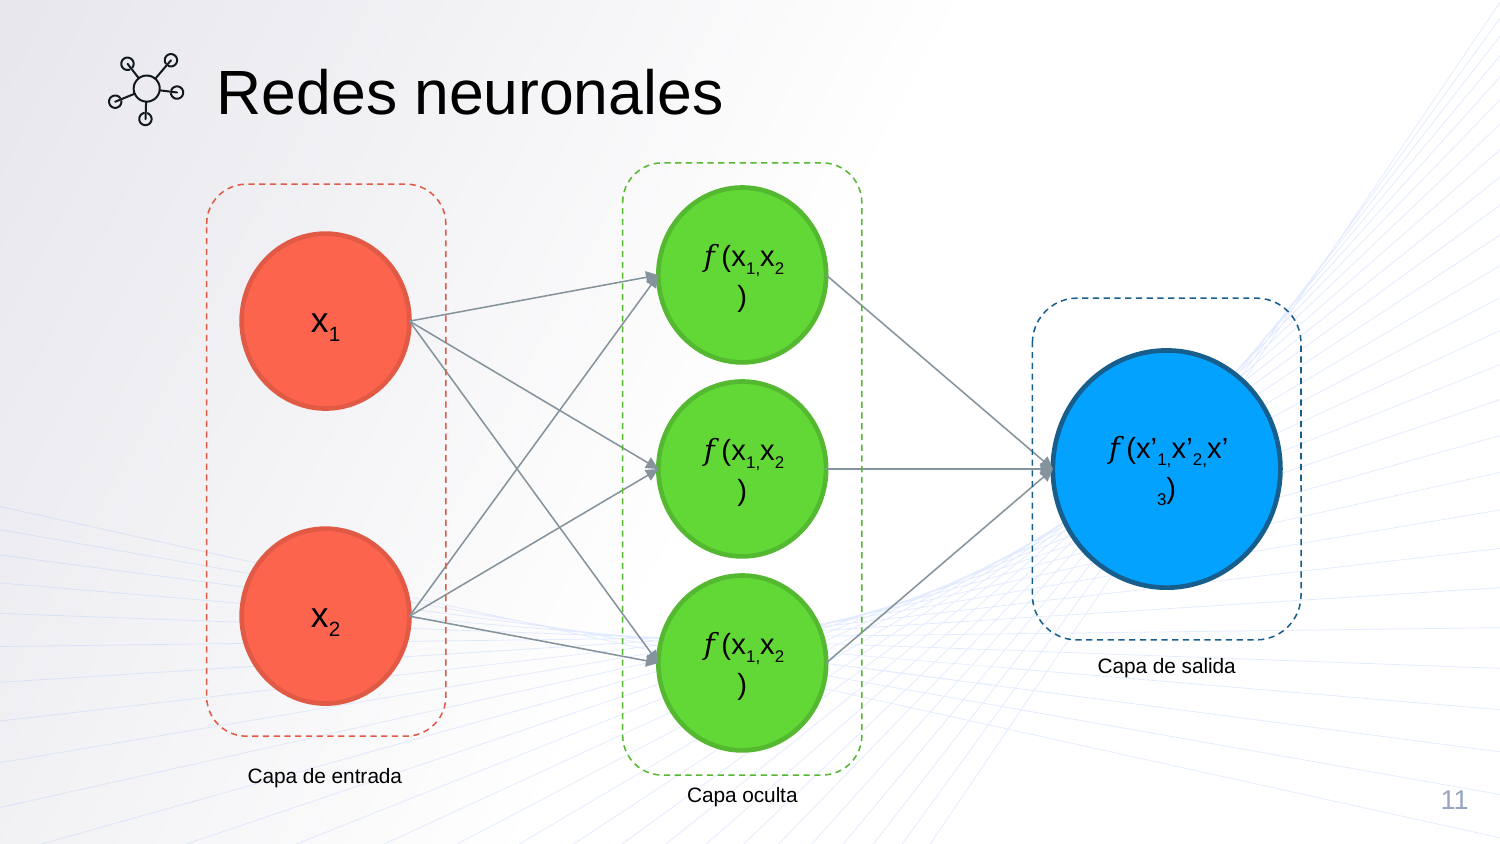

Redes neuronales

𝑓(x1,x2)
x1

𝑓(x’1,x’2,x’3)
𝑓(x1,x2)
x2
𝑓(x1,x2)
Capa de salida
Capa de entrada
11
Capa oculta